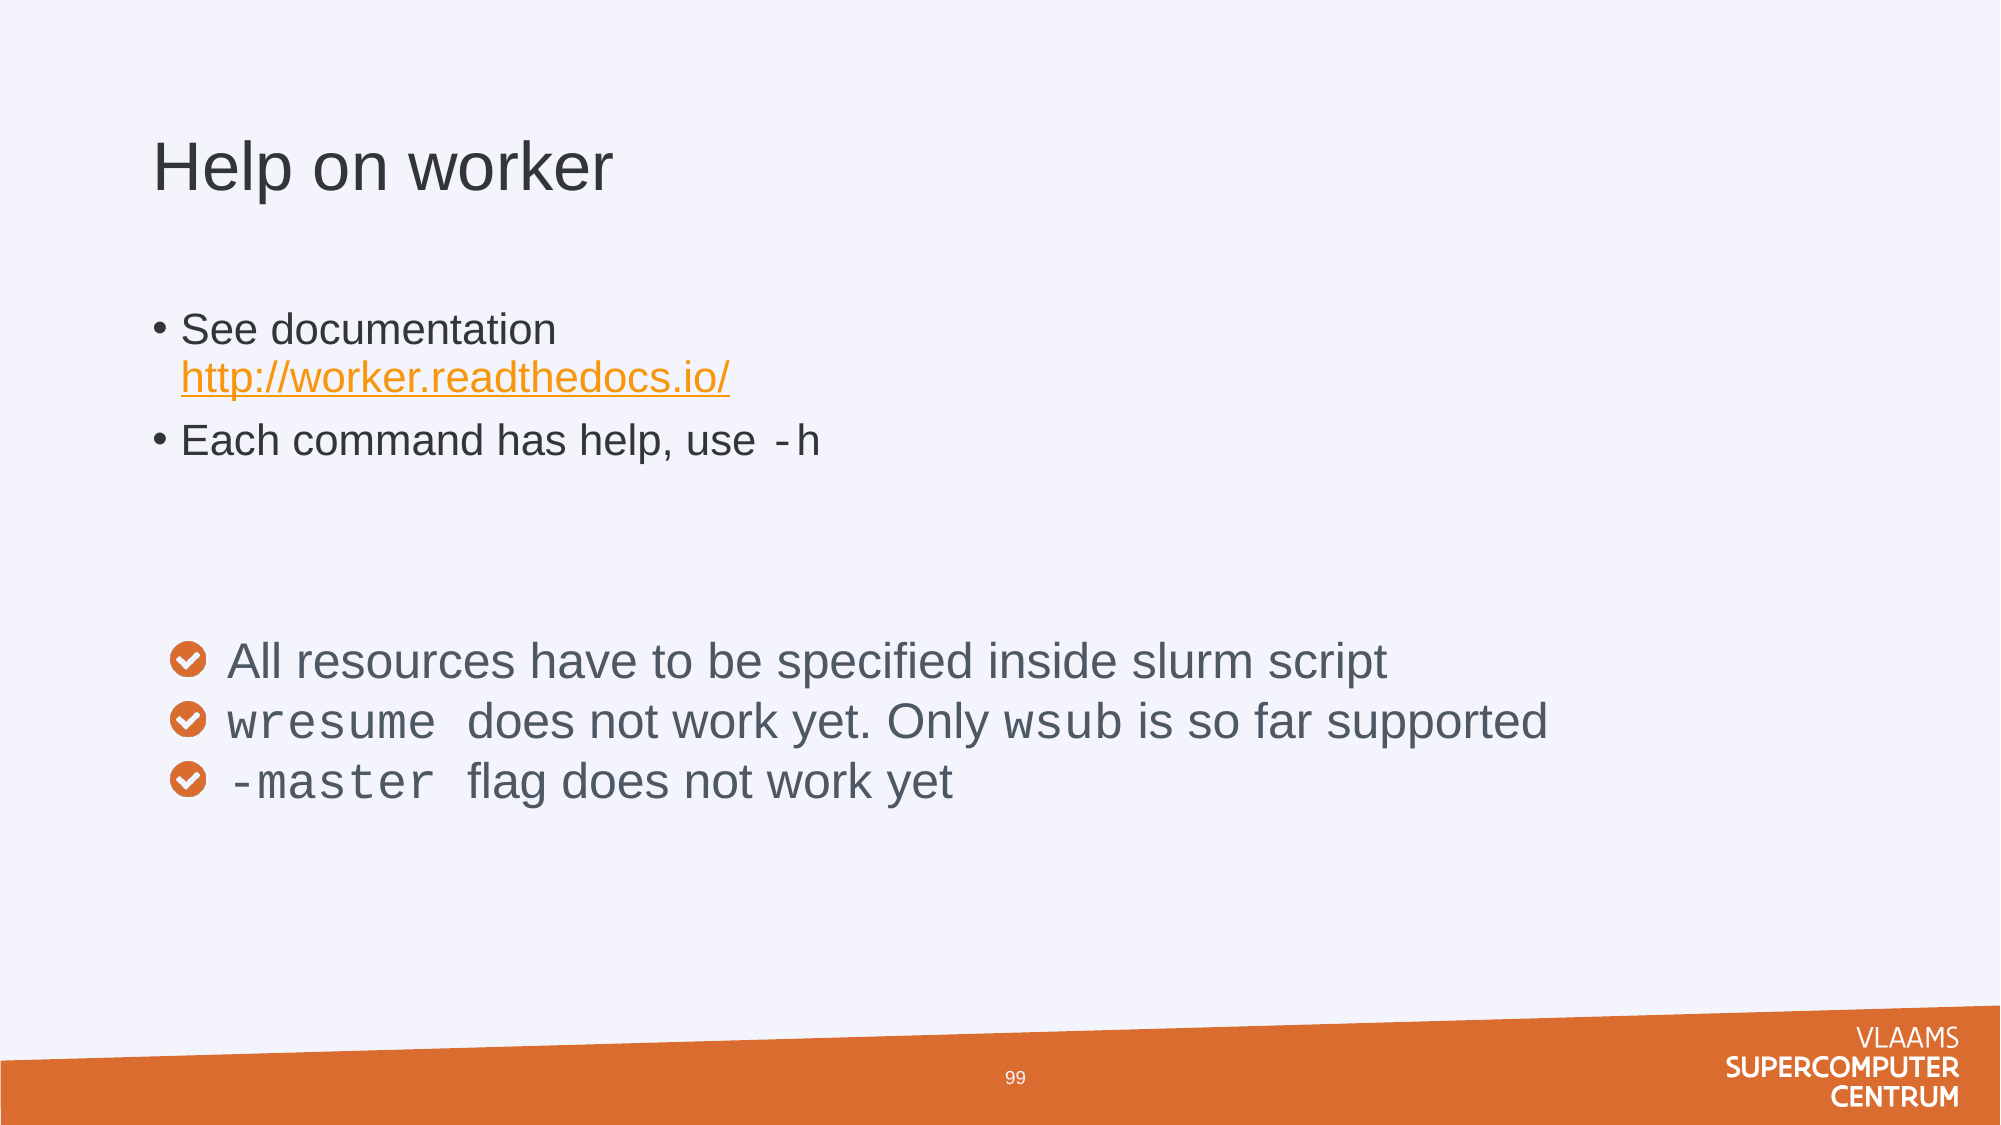

# Help on worker
See documentation
http://worker.readthedocs.io/
Each command has help, use -h
All resources have to be specified inside slurm script
wresume does not work yet. Only wsub is so far supported
-master flag does not work yet
99